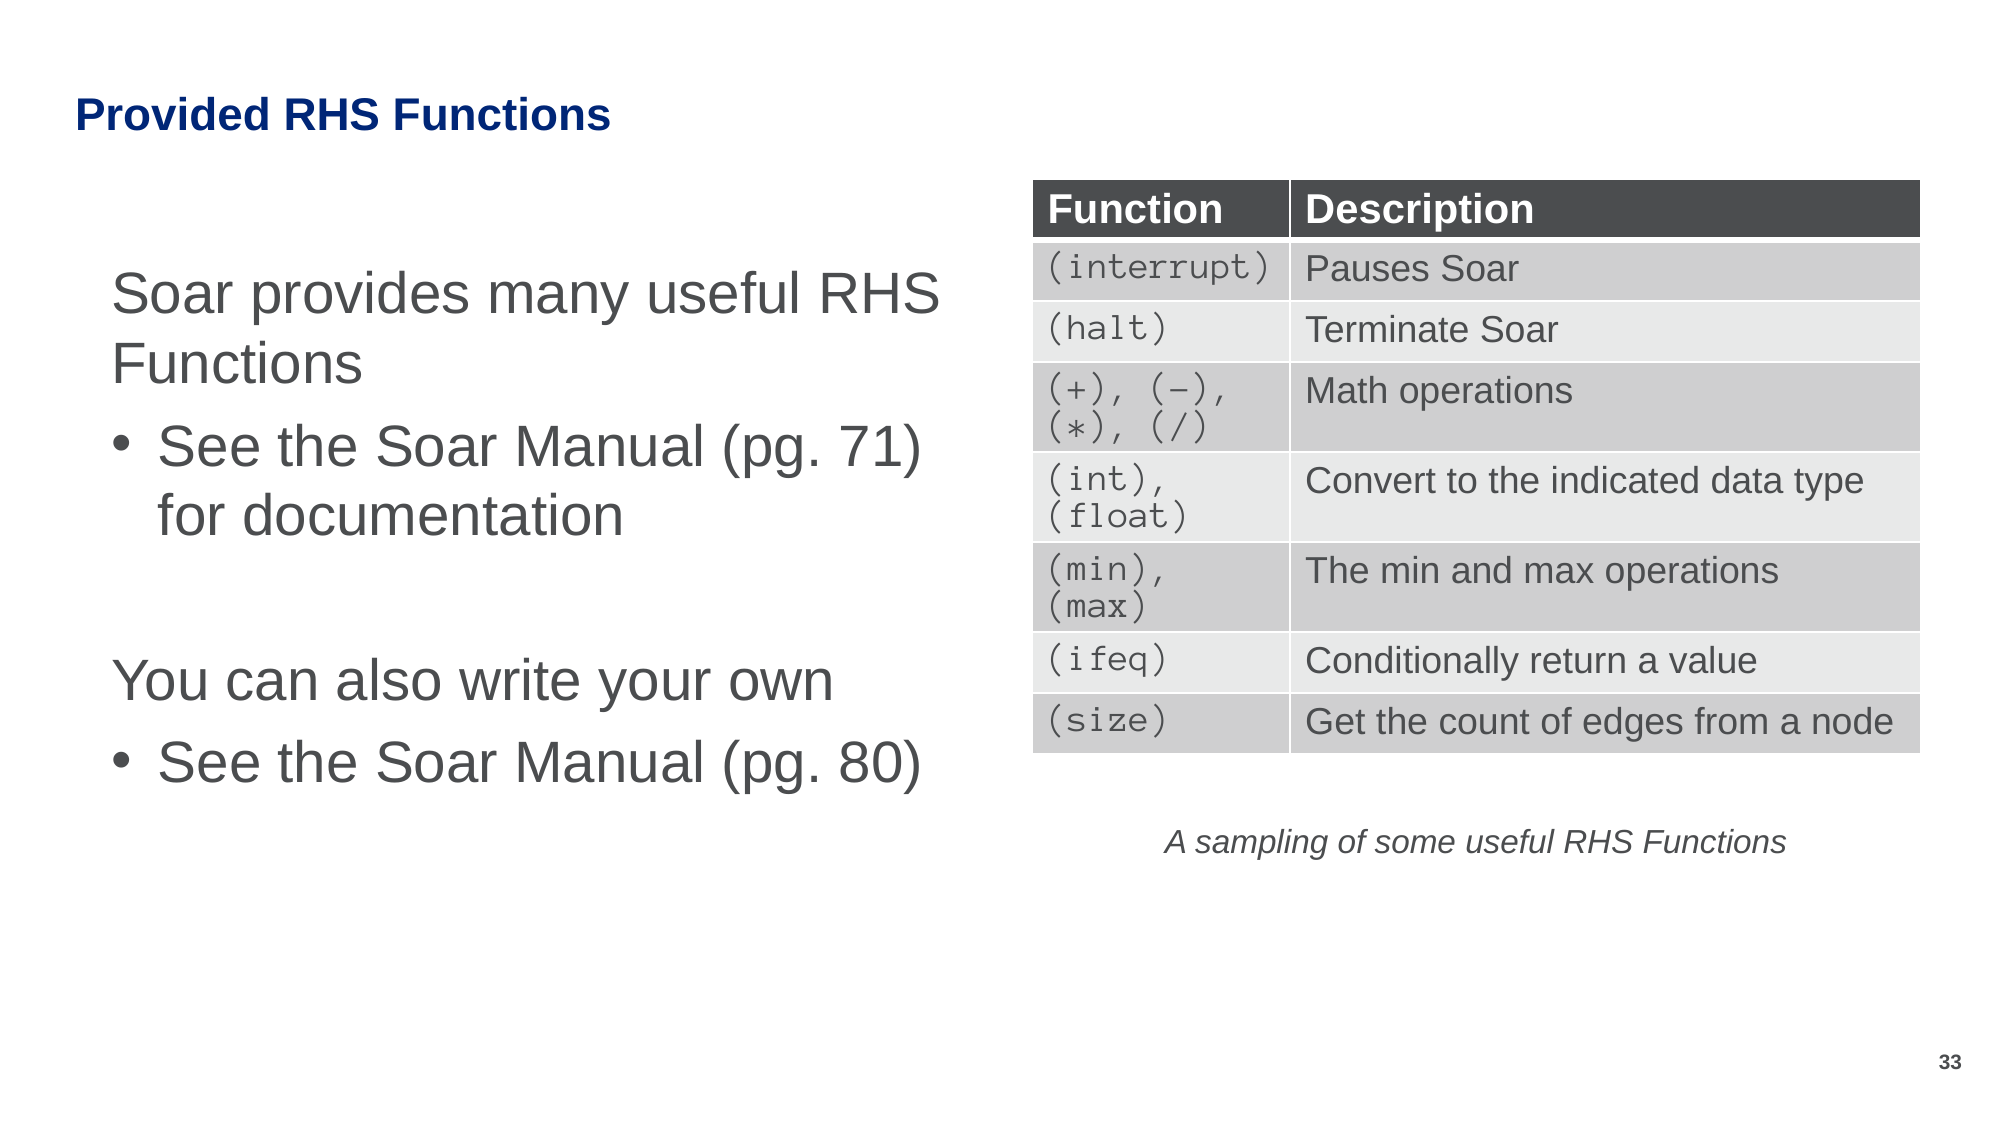

# Provided RHS Functions
| Function | Description |
| --- | --- |
| (interrupt) | Pauses Soar |
| (halt) | Terminate Soar |
| (+), (-), (\*), (/) | Math operations |
| (int), (float) | Convert to the indicated data type |
| (min), (max) | The min and max operations |
| (ifeq) | Conditionally return a value |
| (size) | Get the count of edges from a node |
Soar provides many useful RHS Functions
See the Soar Manual (pg. 71) for documentation

You can also write your own
See the Soar Manual (pg. 80)

A sampling of some useful RHS Functions